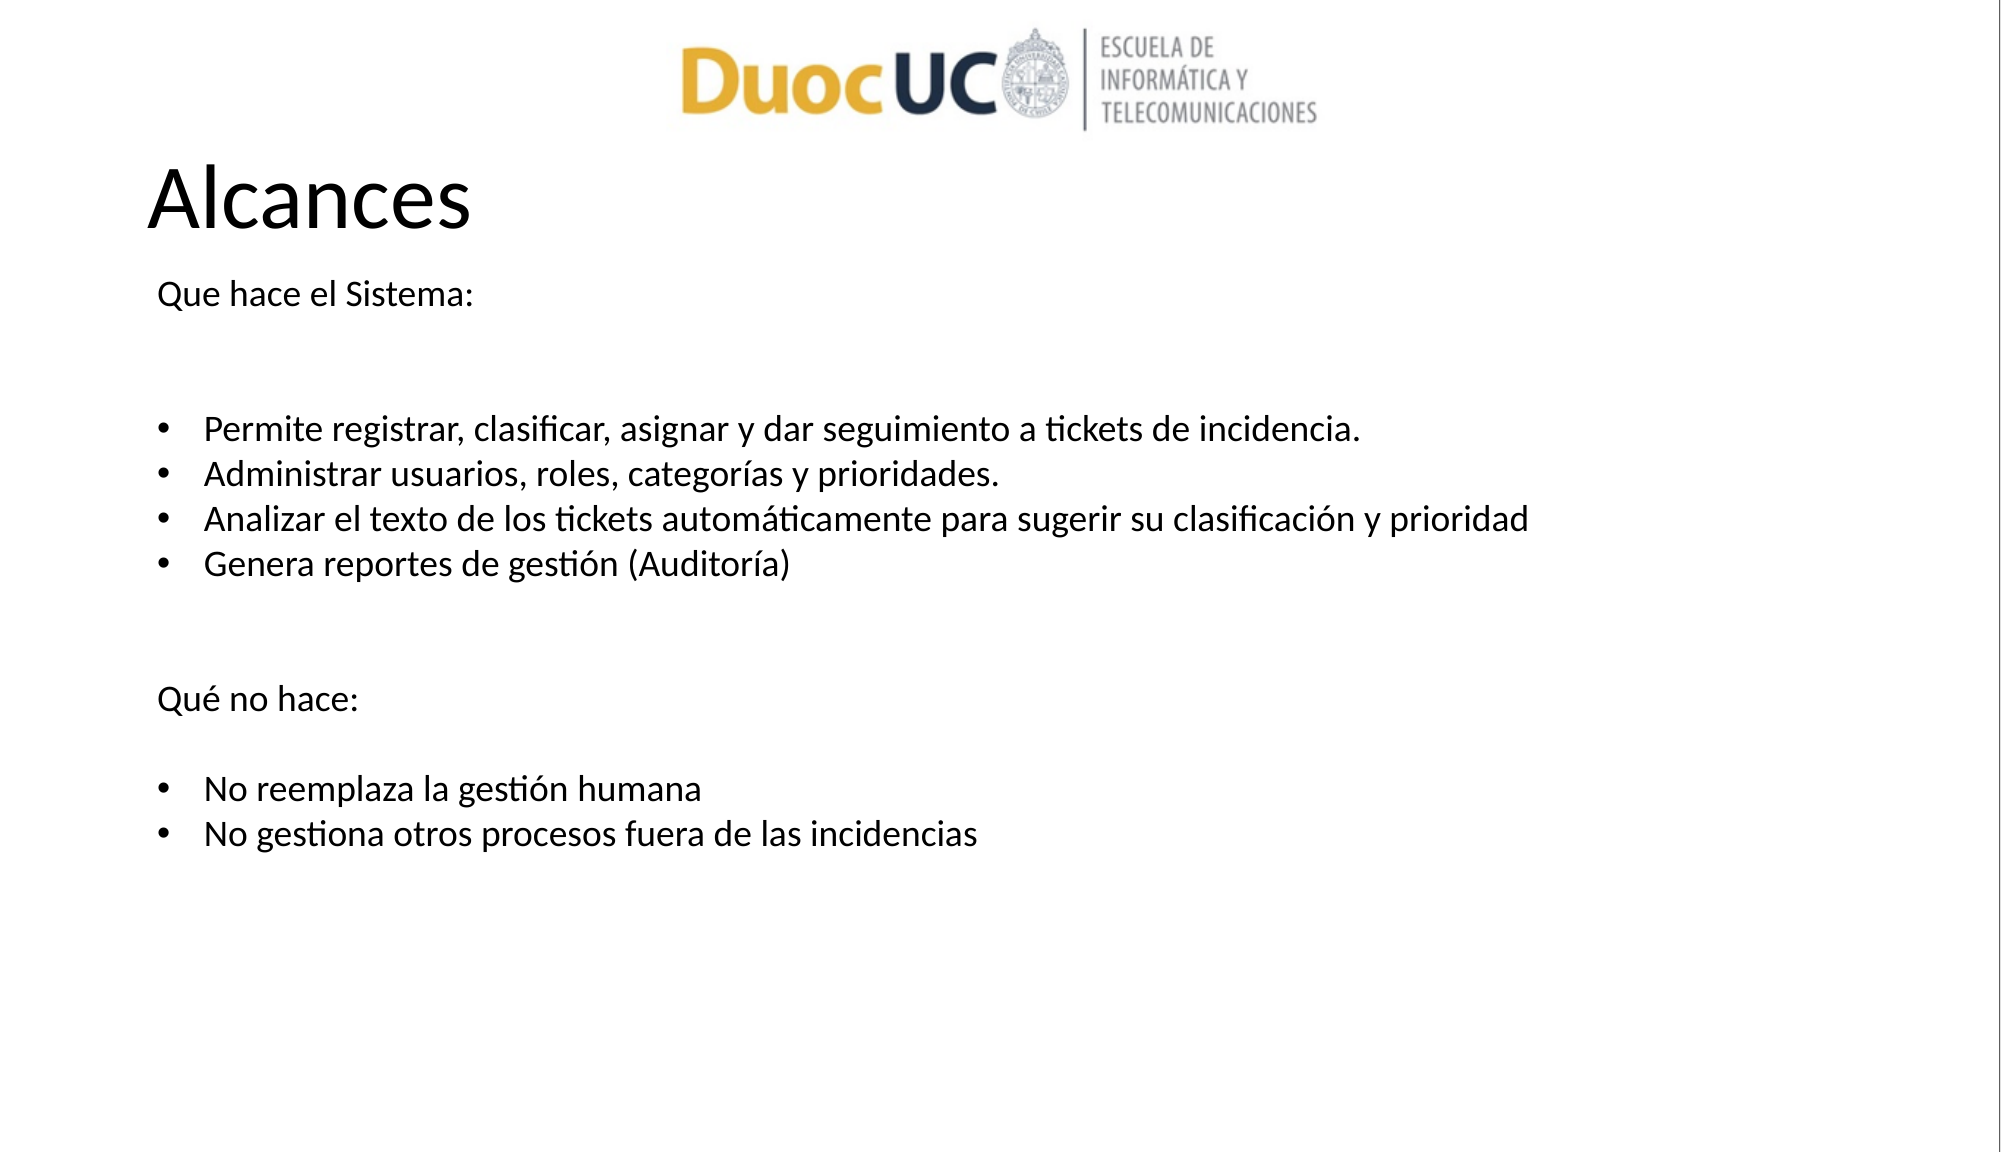

# Alcances
Que hace el Sistema:

Permite registrar, clasificar, asignar y dar seguimiento a tickets de incidencia.
Administrar usuarios, roles, categorías y prioridades.
Analizar el texto de los tickets automáticamente para sugerir su clasificación y prioridad
Genera reportes de gestión (Auditoría)

Qué no hace:

No reemplaza la gestión humana
No gestiona otros procesos fuera de las incidencias